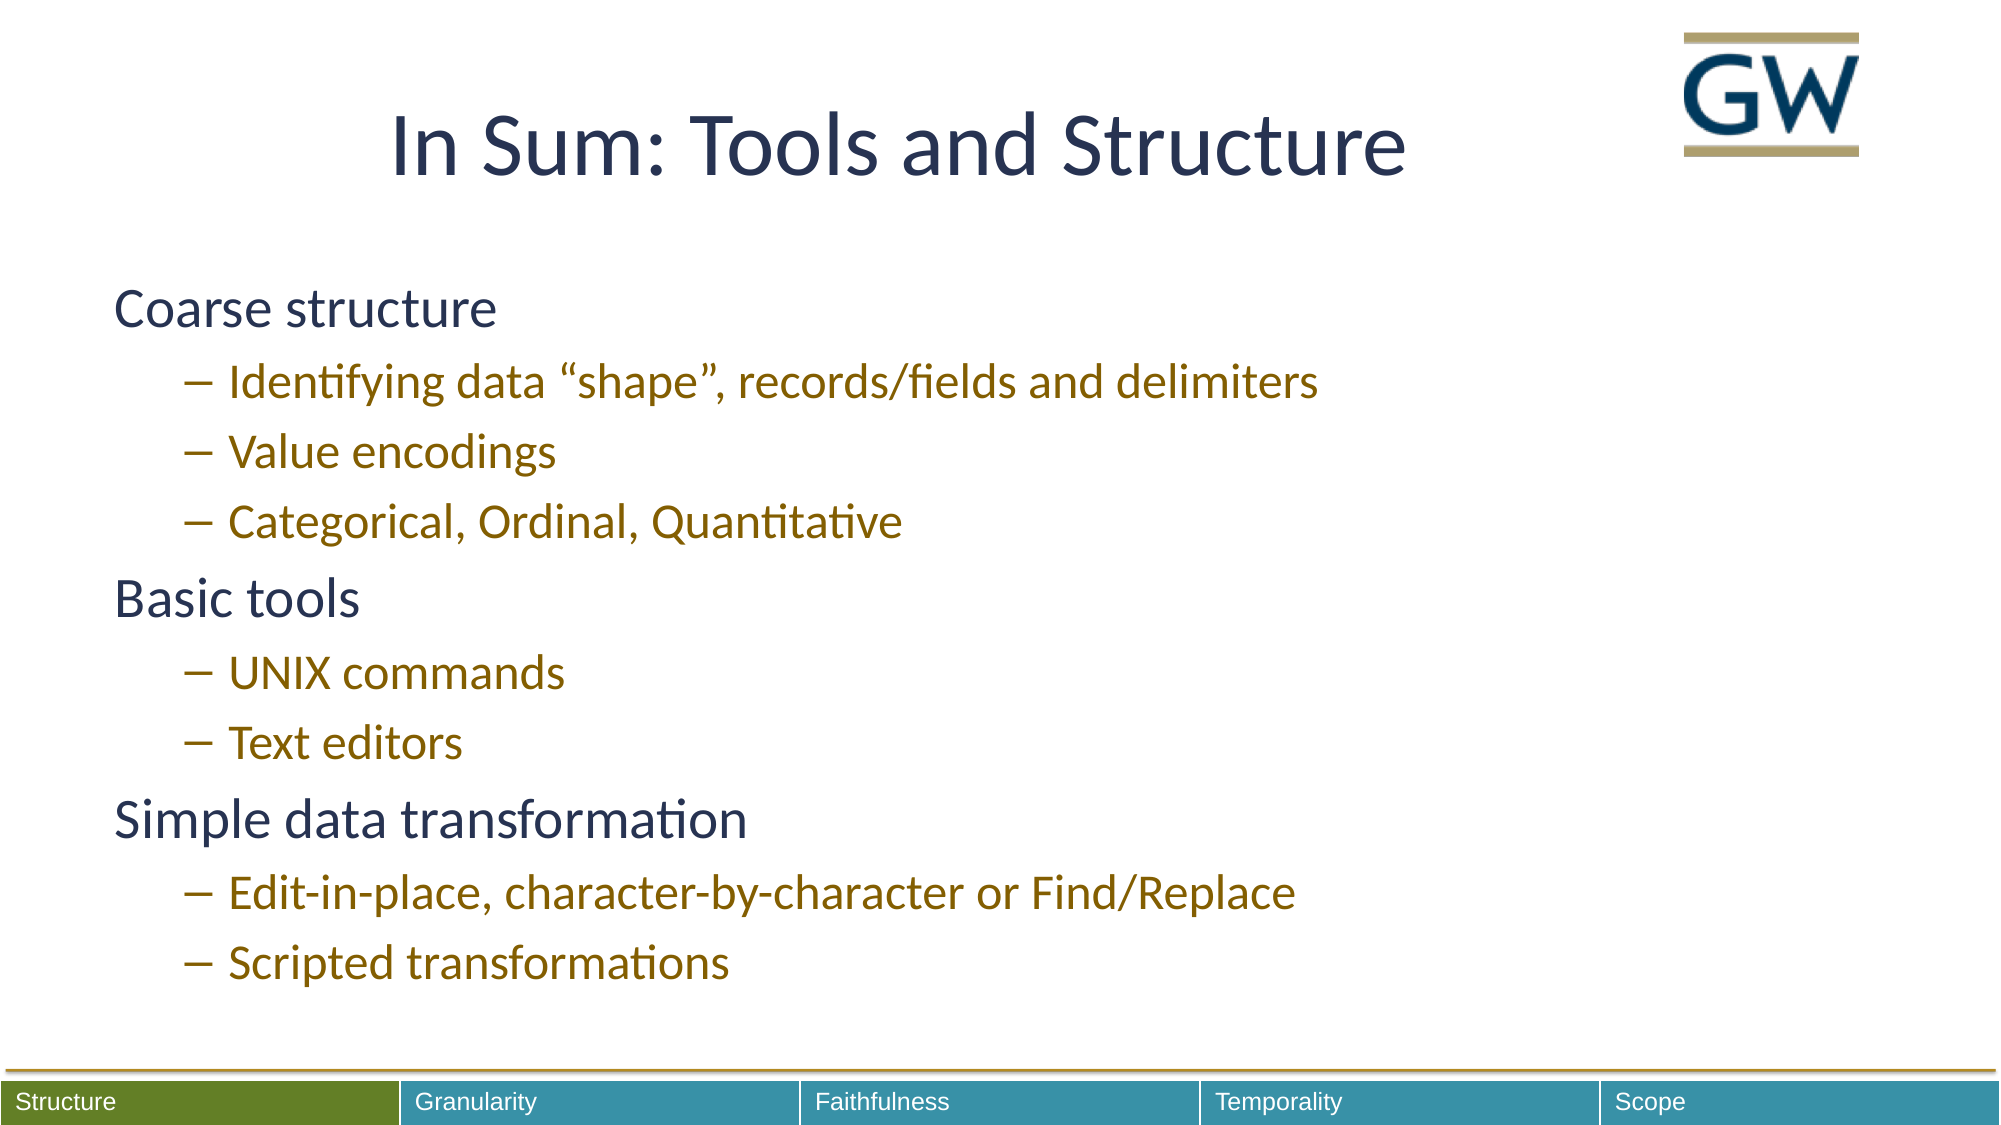

# In Sum: Tools and Structure
Coarse structure
Identifying data “shape”, records/fields and delimiters
Value encodings
Categorical, Ordinal, Quantitative
Basic tools
UNIX commands
Text editors
Simple data transformation
Edit-in-place, character-by-character or Find/Replace
Scripted transformations
| Structure | Granularity | Faithfulness | Temporality | Scope |
| --- | --- | --- | --- | --- |